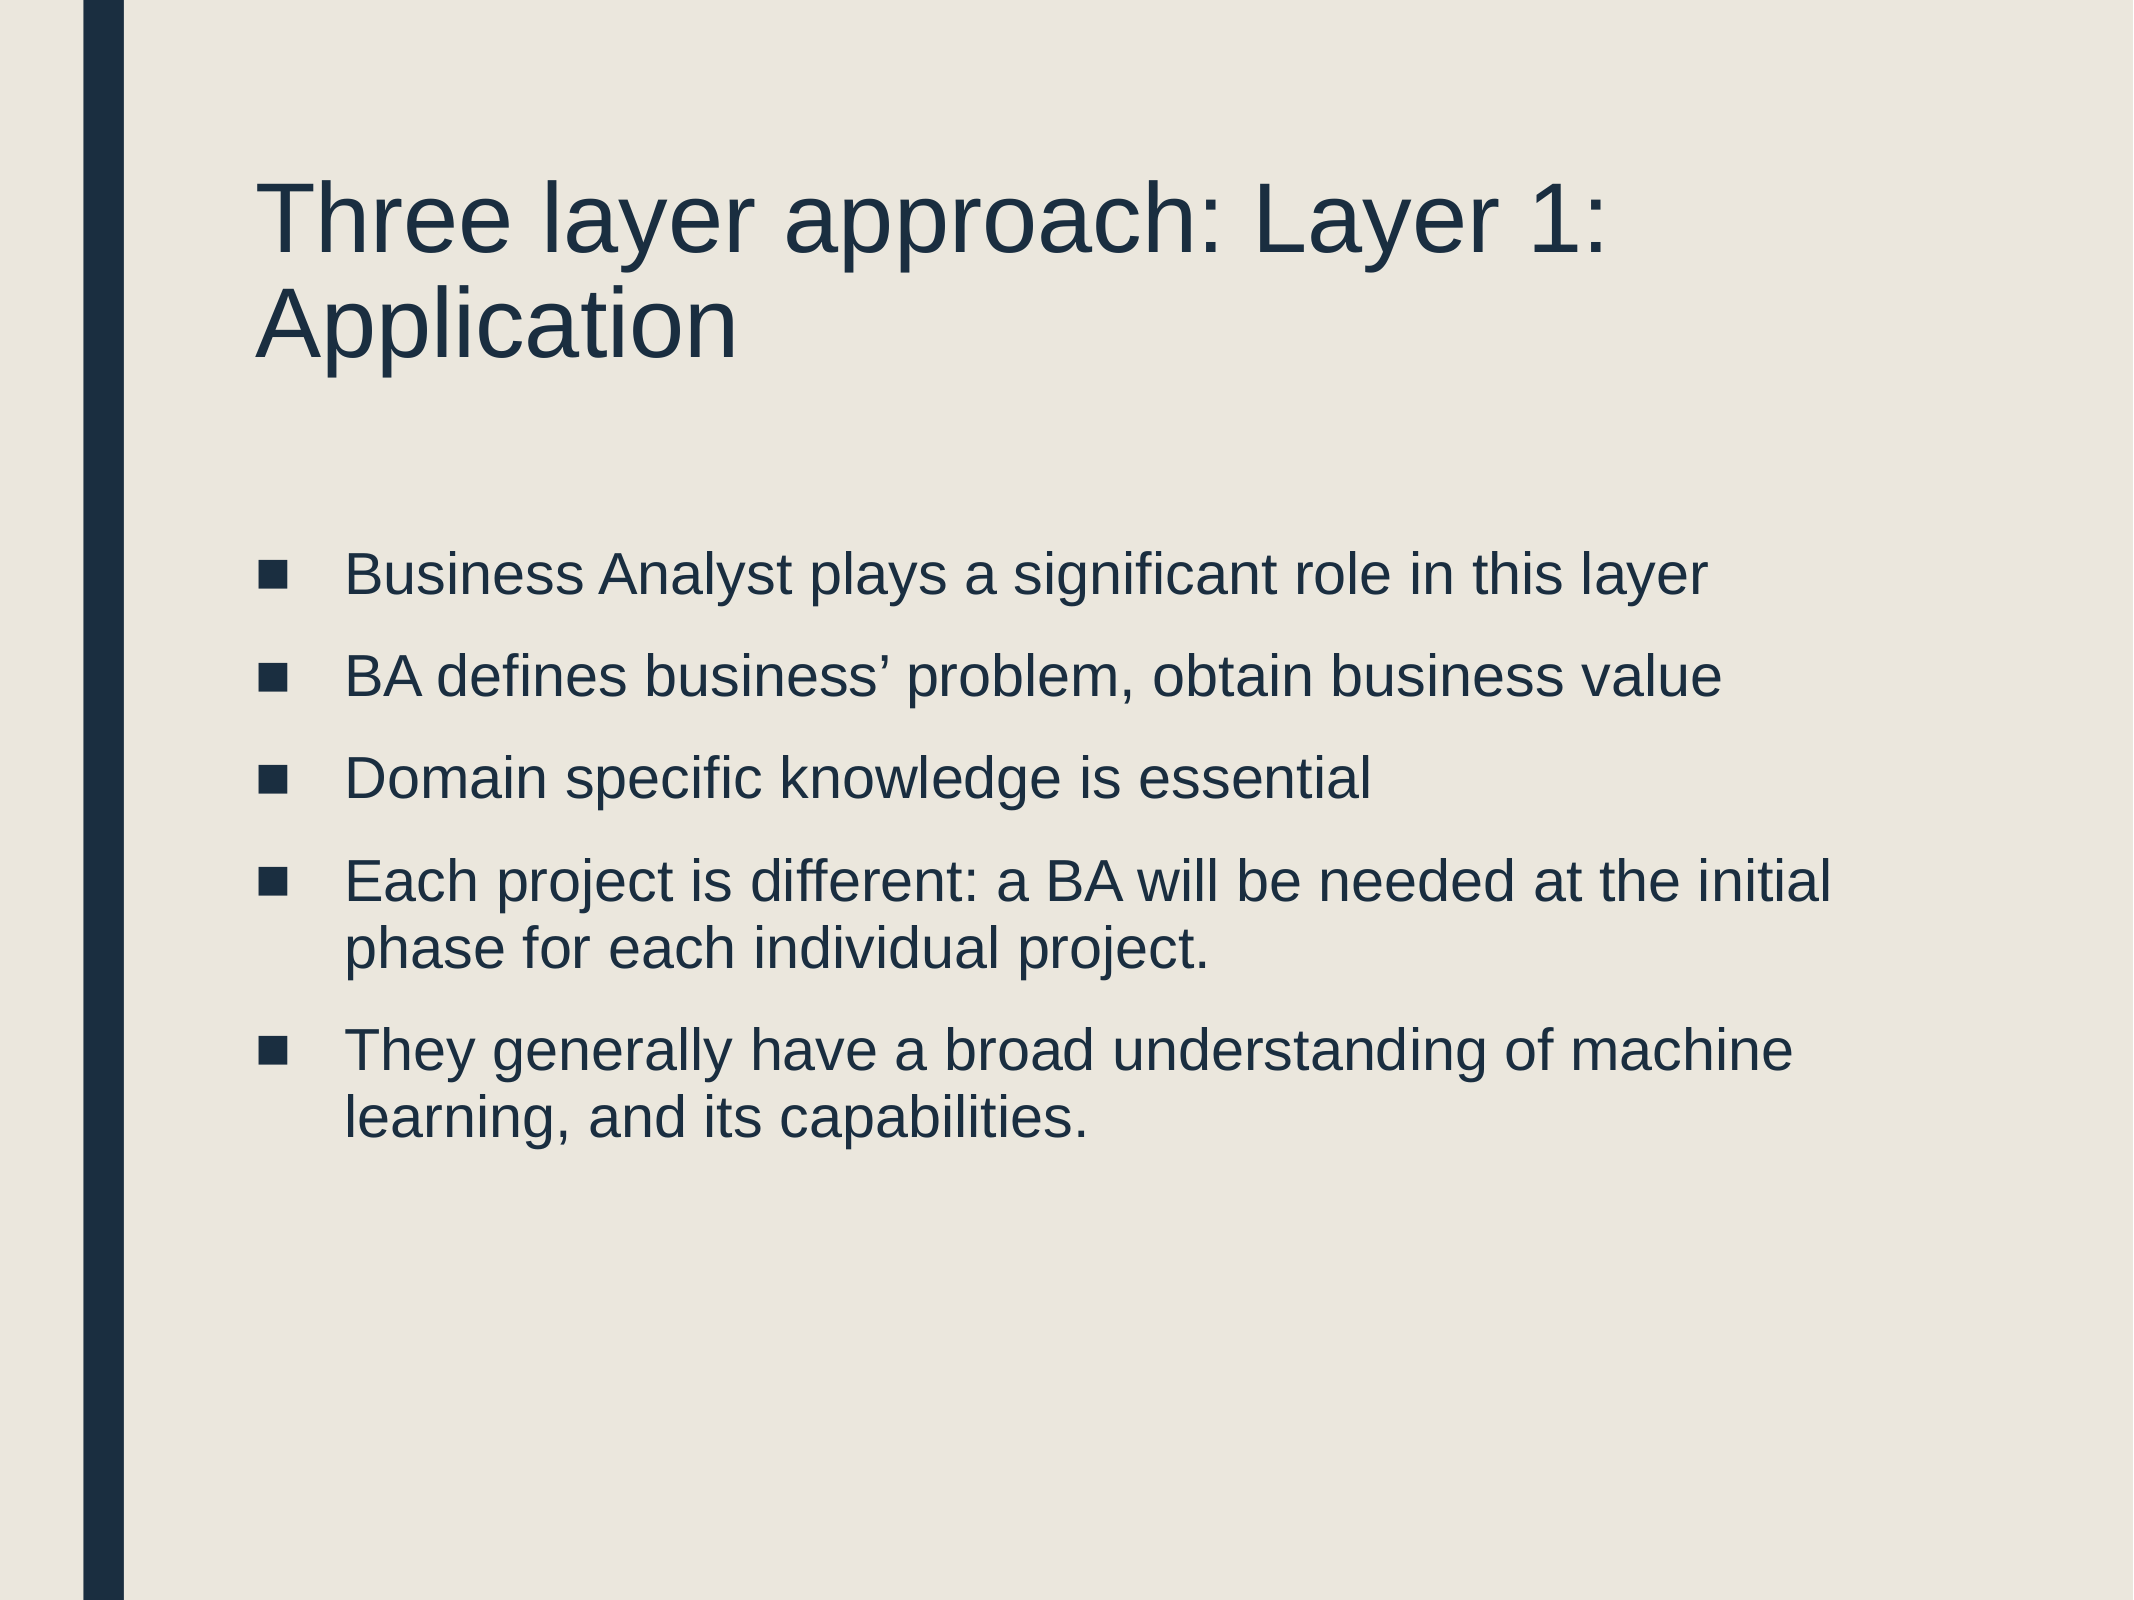

# Three layer approach: Layer 1: Application
Business Analyst plays a significant role in this layer
BA defines business’ problem, obtain business value
Domain specific knowledge is essential
Each project is different: a BA will be needed at the initial phase for each individual project.
They generally have a broad understanding of machine learning, and its capabilities.